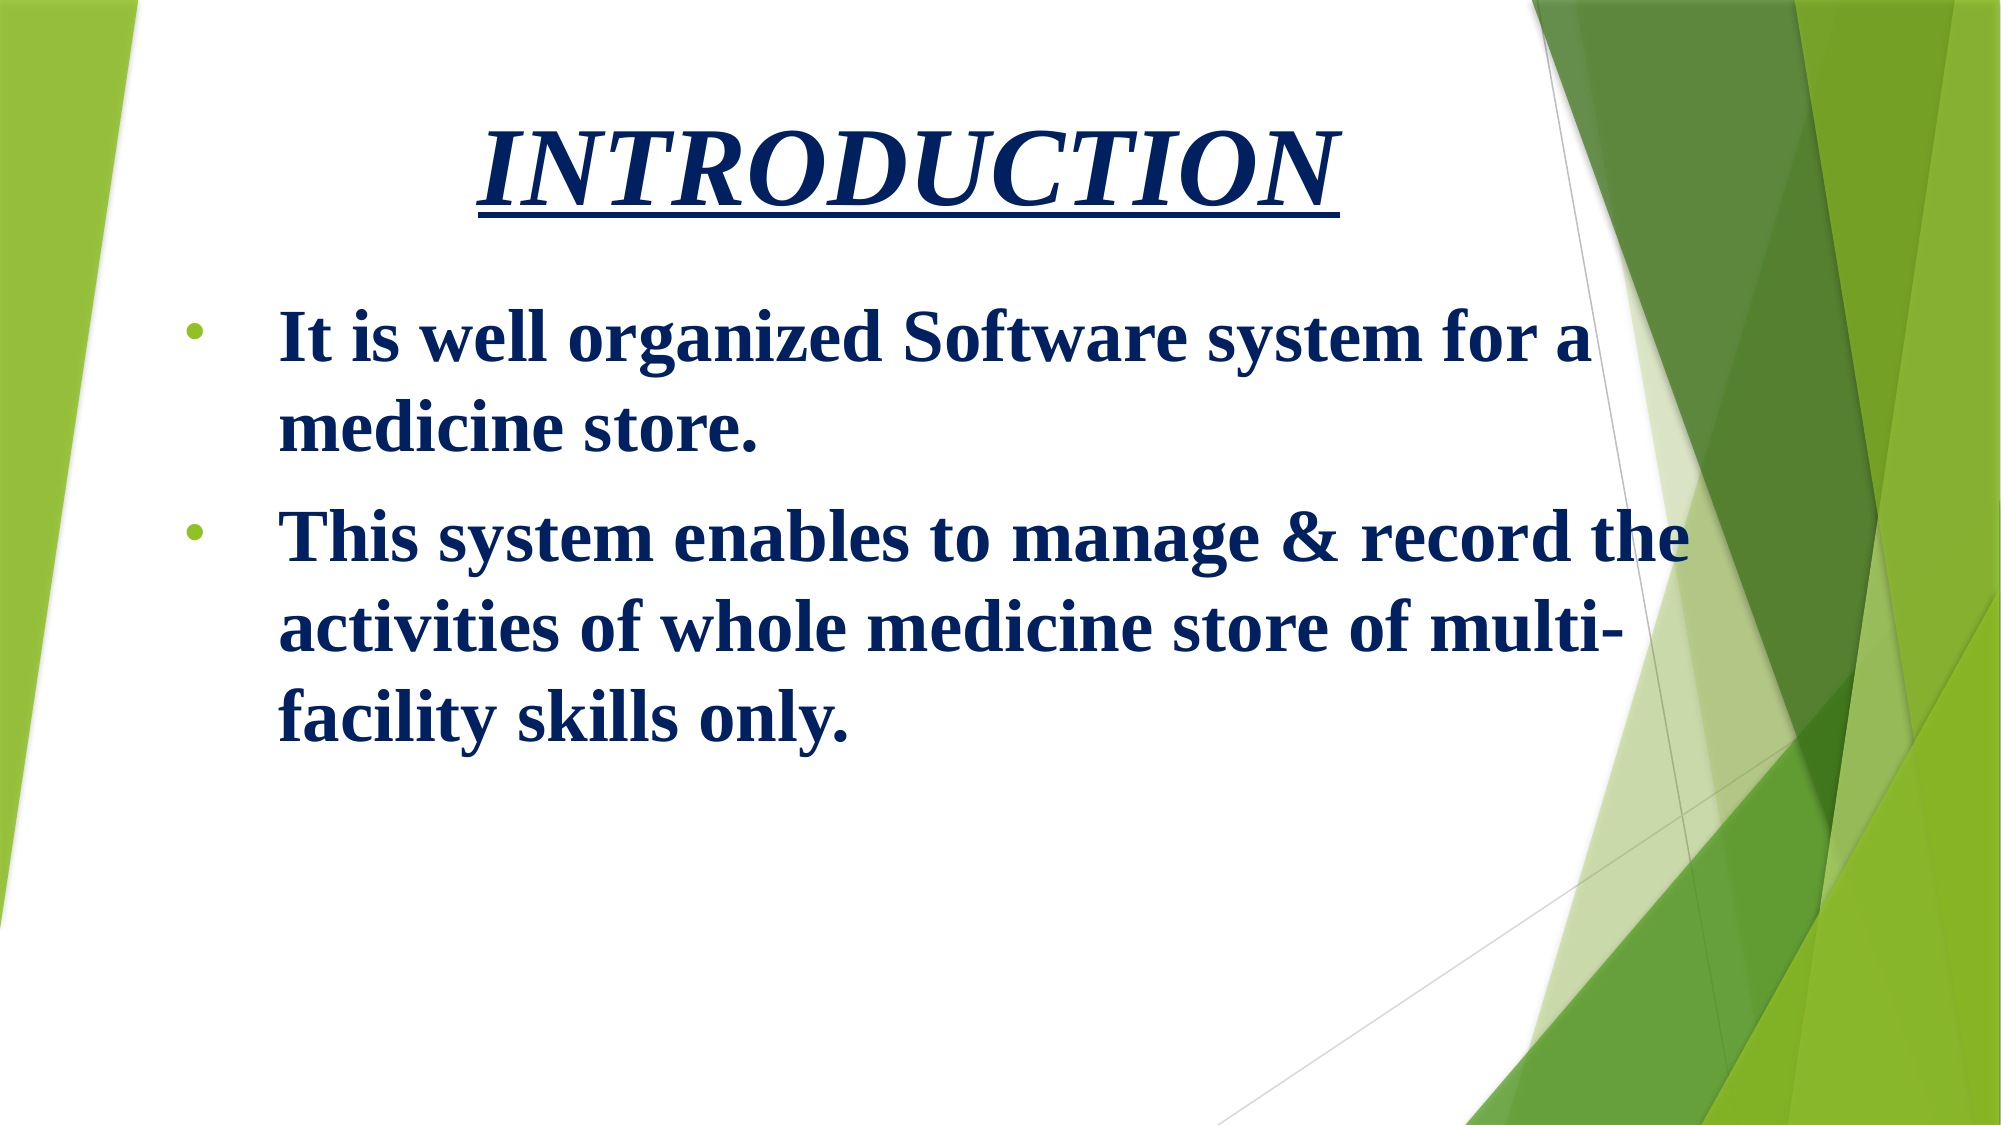

# INTRODUCTION
It is well organized Software system for a medicine store.
This system enables to manage & record the activities of whole medicine store of multi-facility skills only.